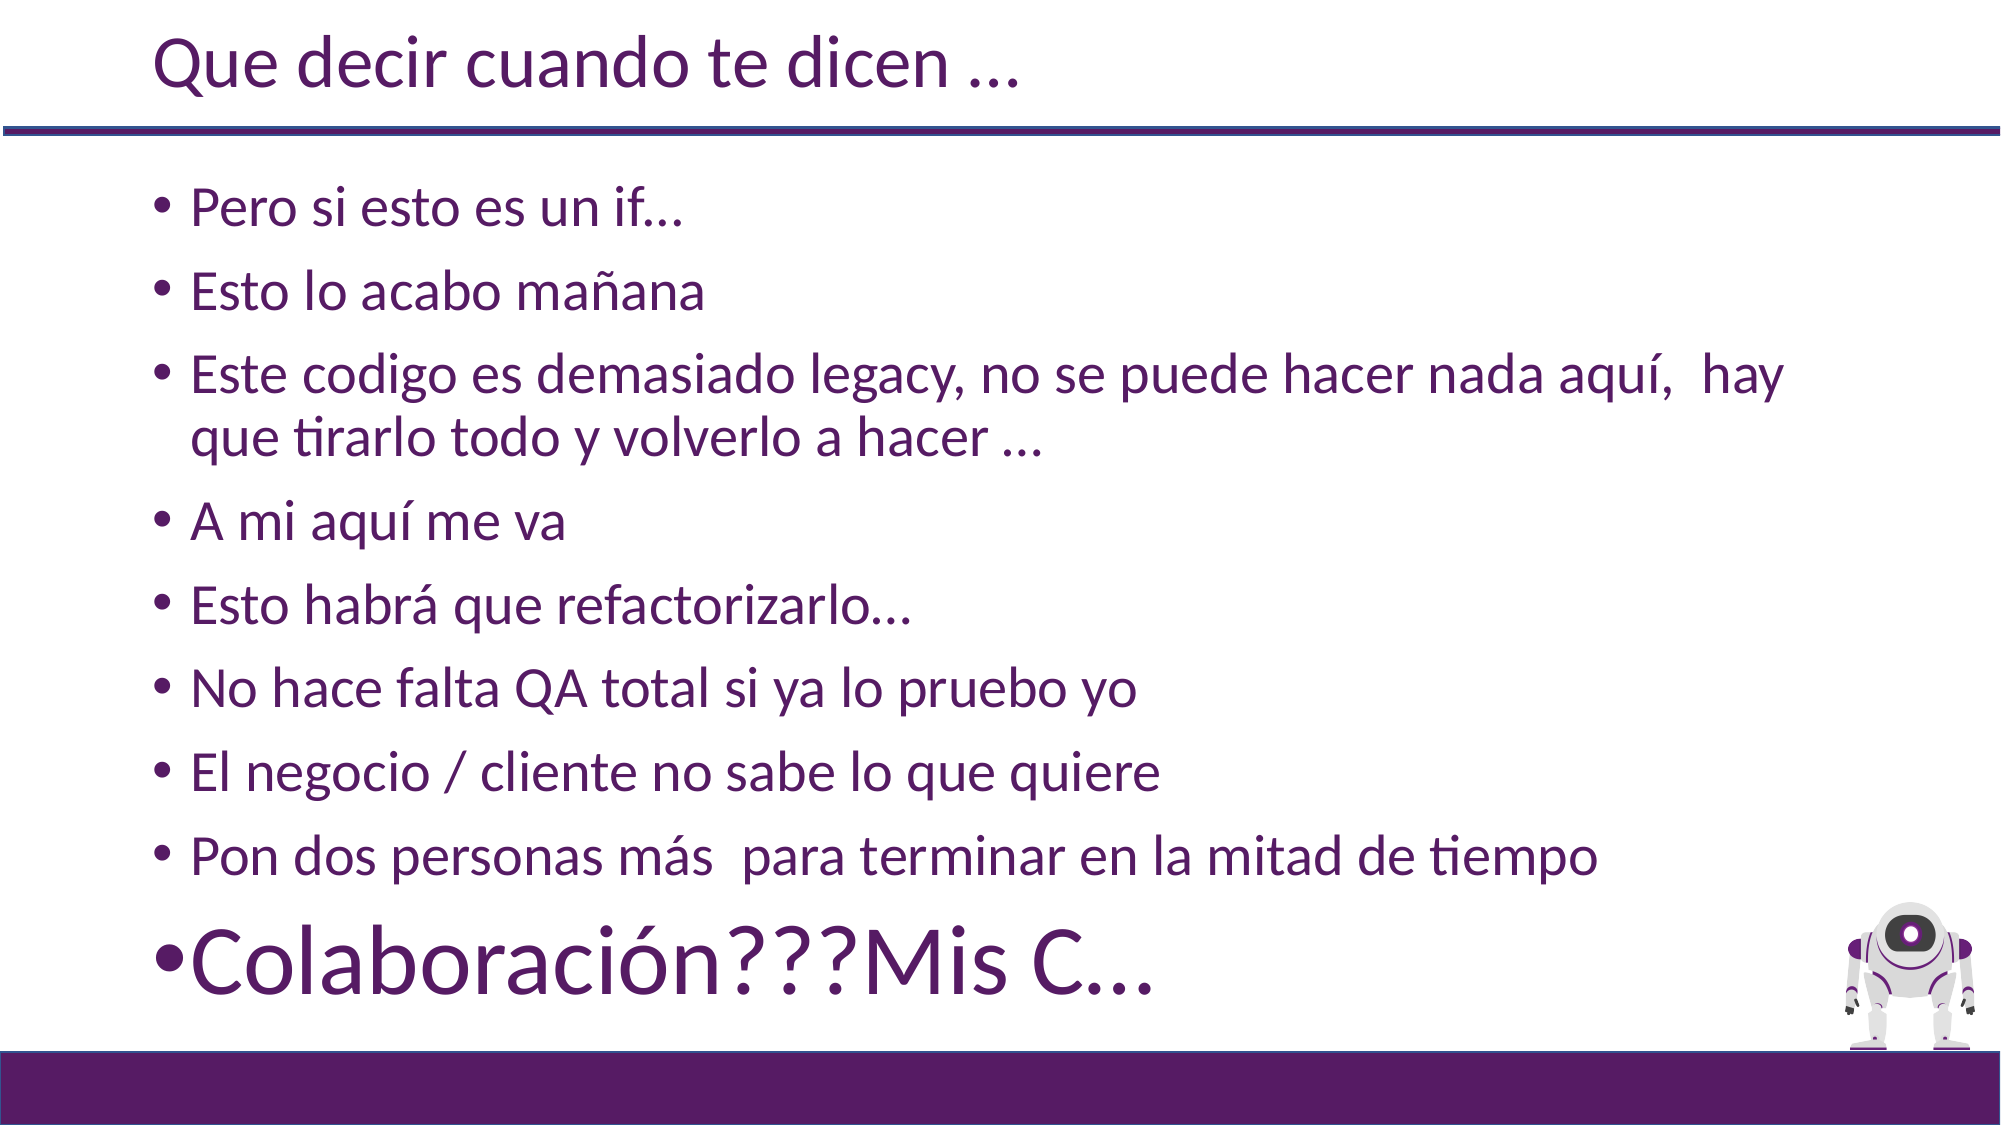

# Que decir cuando te dicen …
Pero si esto es un if...
Esto lo acabo mañana
Este codigo es demasiado legacy, no se puede hacer nada aquí,  hay que tirarlo todo y volverlo a hacer …
A mi aquí me va
Esto habrá que refactorizarlo…
No hace falta QA total si ya lo pruebo yo
El negocio / cliente no sabe lo que quiere
Pon dos personas más  para terminar en la mitad de tiempo
Colaboración???Mis C…